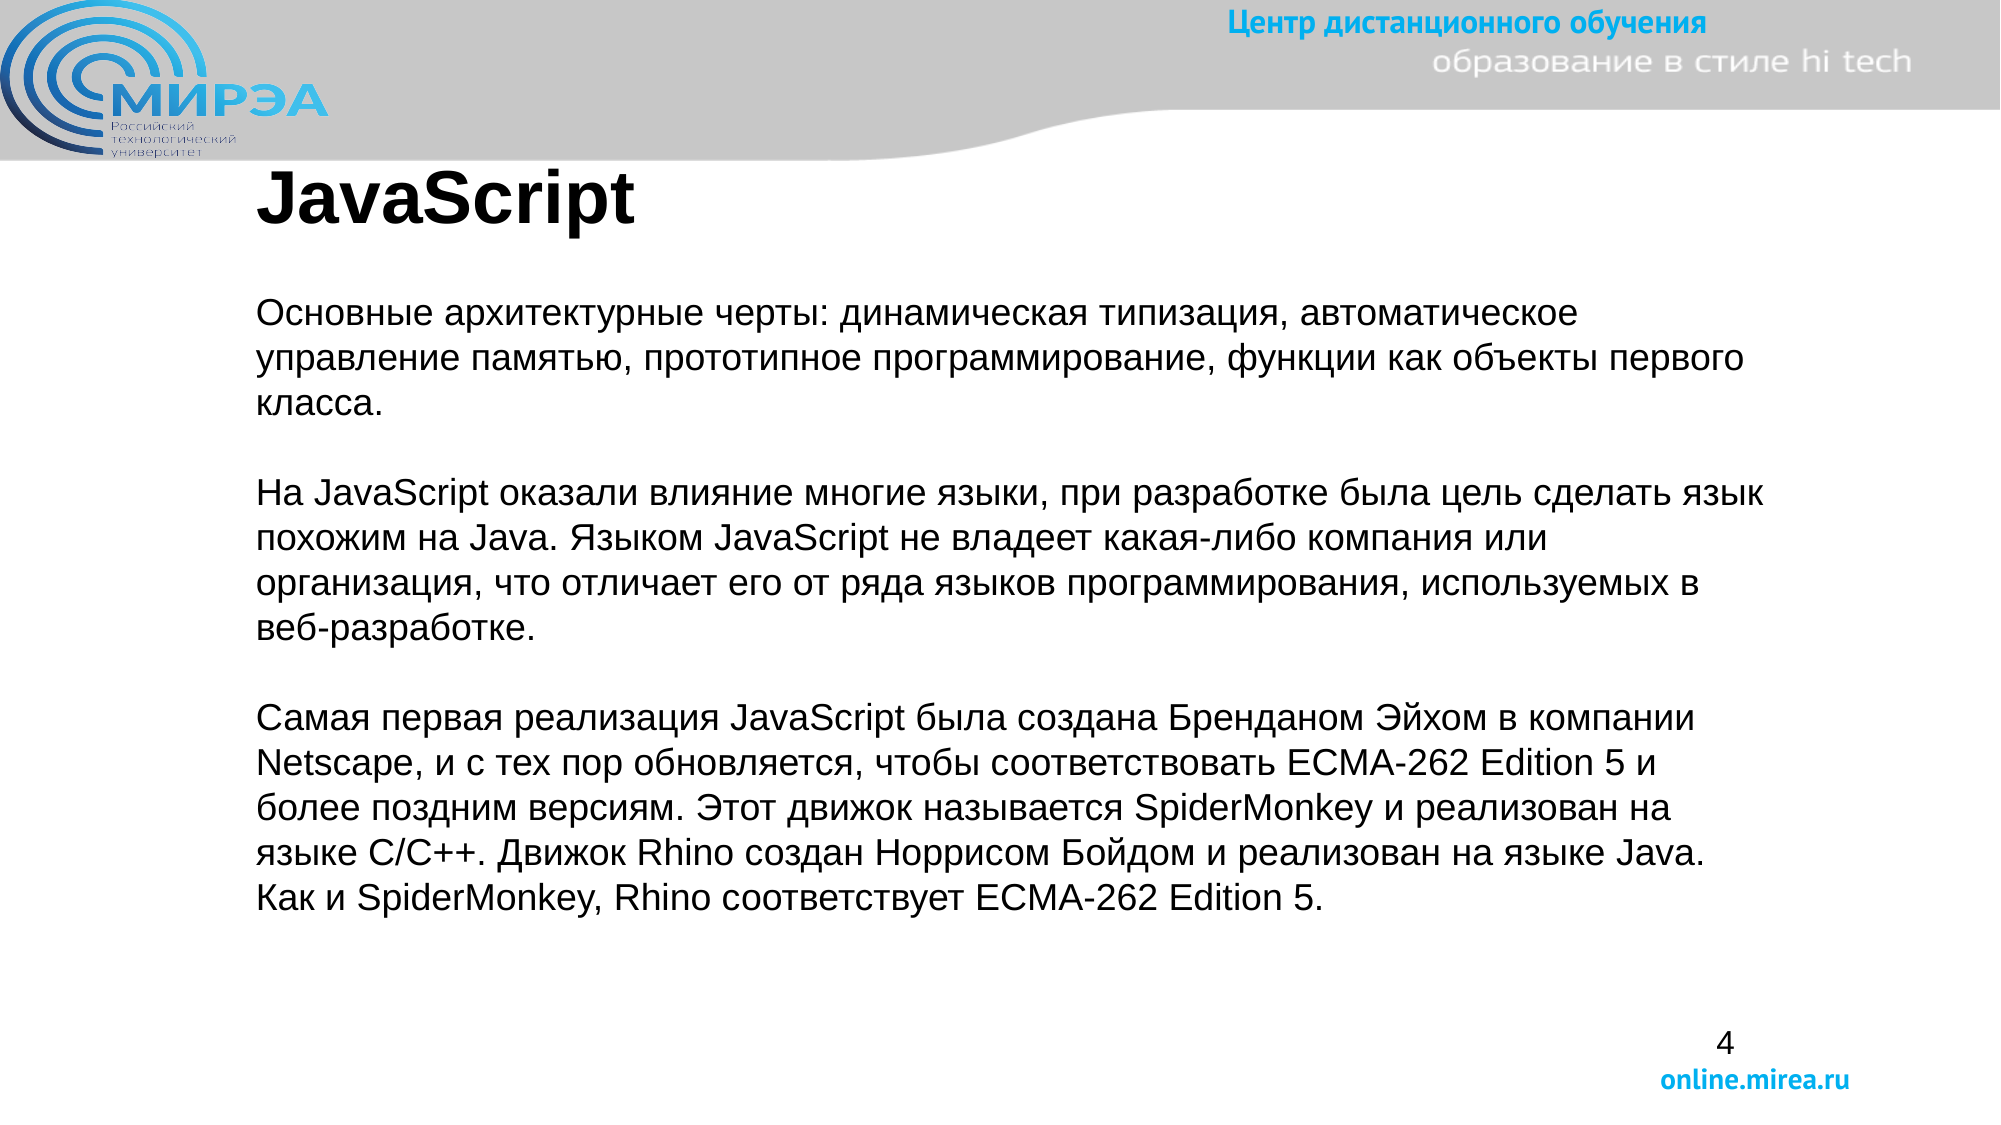

JavaScript

Основные архитектурные черты: динамическая типизация, автоматическое управление памятью, прототипное программирование, функции как объекты первого класса.

На JavaScript оказали влияние многие языки, при разработке была цель сделать язык похожим на Java. Языком JavaScript не владеет какая-либо компания или организация, что отличает его от ряда языков программирования, используемых в веб-разработке.

Самая первая реализация JavaScript была создана Бренданом Эйхом в компании Netscape, и с тех пор обновляется, чтобы соответствовать ECMA-262 Edition 5 и более поздним версиям. Этот движок называется SpiderMonkey и реализован на языке C/C++. Движок Rhino создан Норрисом Бойдом и реализован на языке Java. Как и SpiderMonkey, Rhino соответствует ECMA-262 Edition 5.
4